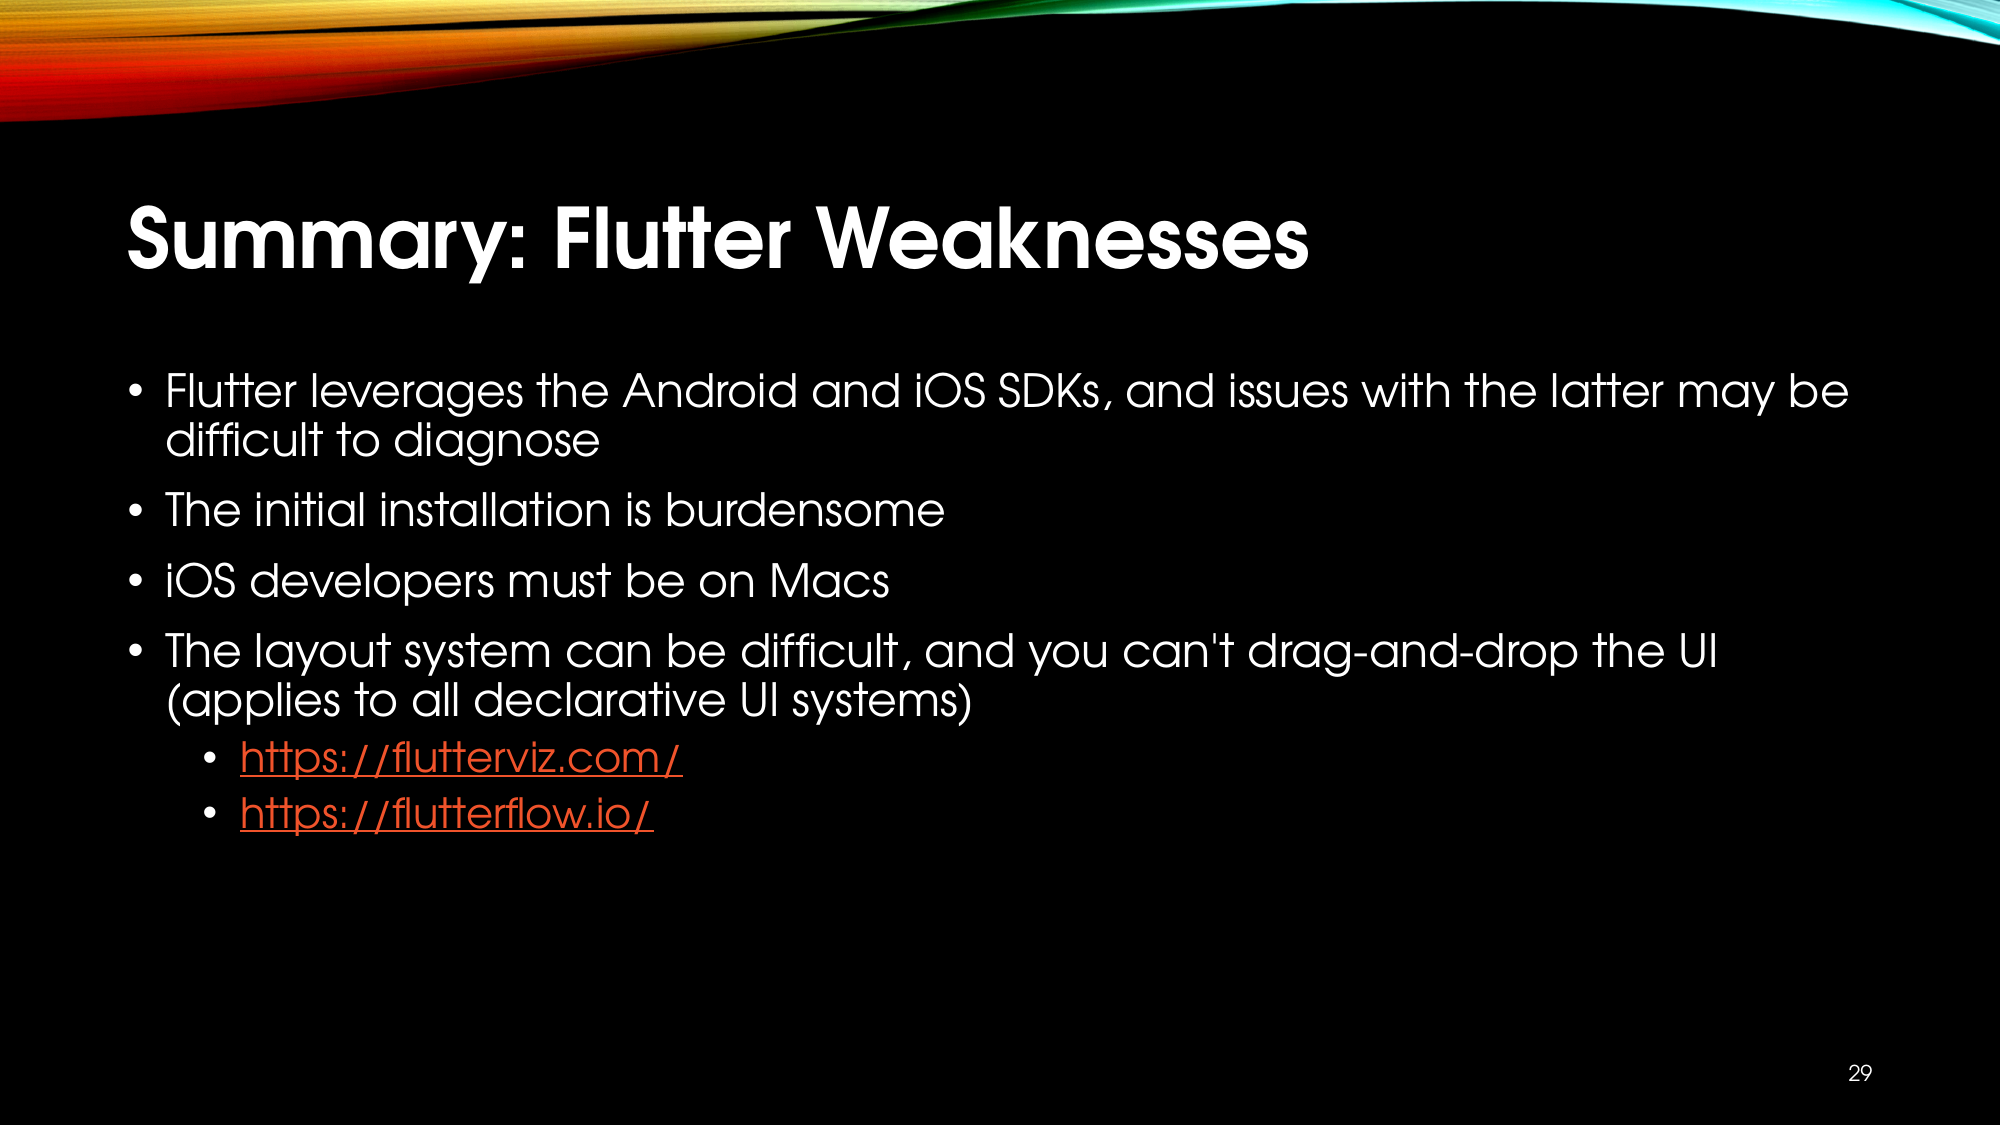

# Summary: Flutter Weaknesses
Flutter leverages the Android and iOS SDKs, and issues with the latter may be difﬁcult to diagnose
The initial installation is burdensome
iOS developers must be on Macs
The layout system can be difﬁcult, and you can't drag-and-drop the UI (applies to all declarative UI systems)
https://flutterviz.com/
https://flutterflow.io/
29